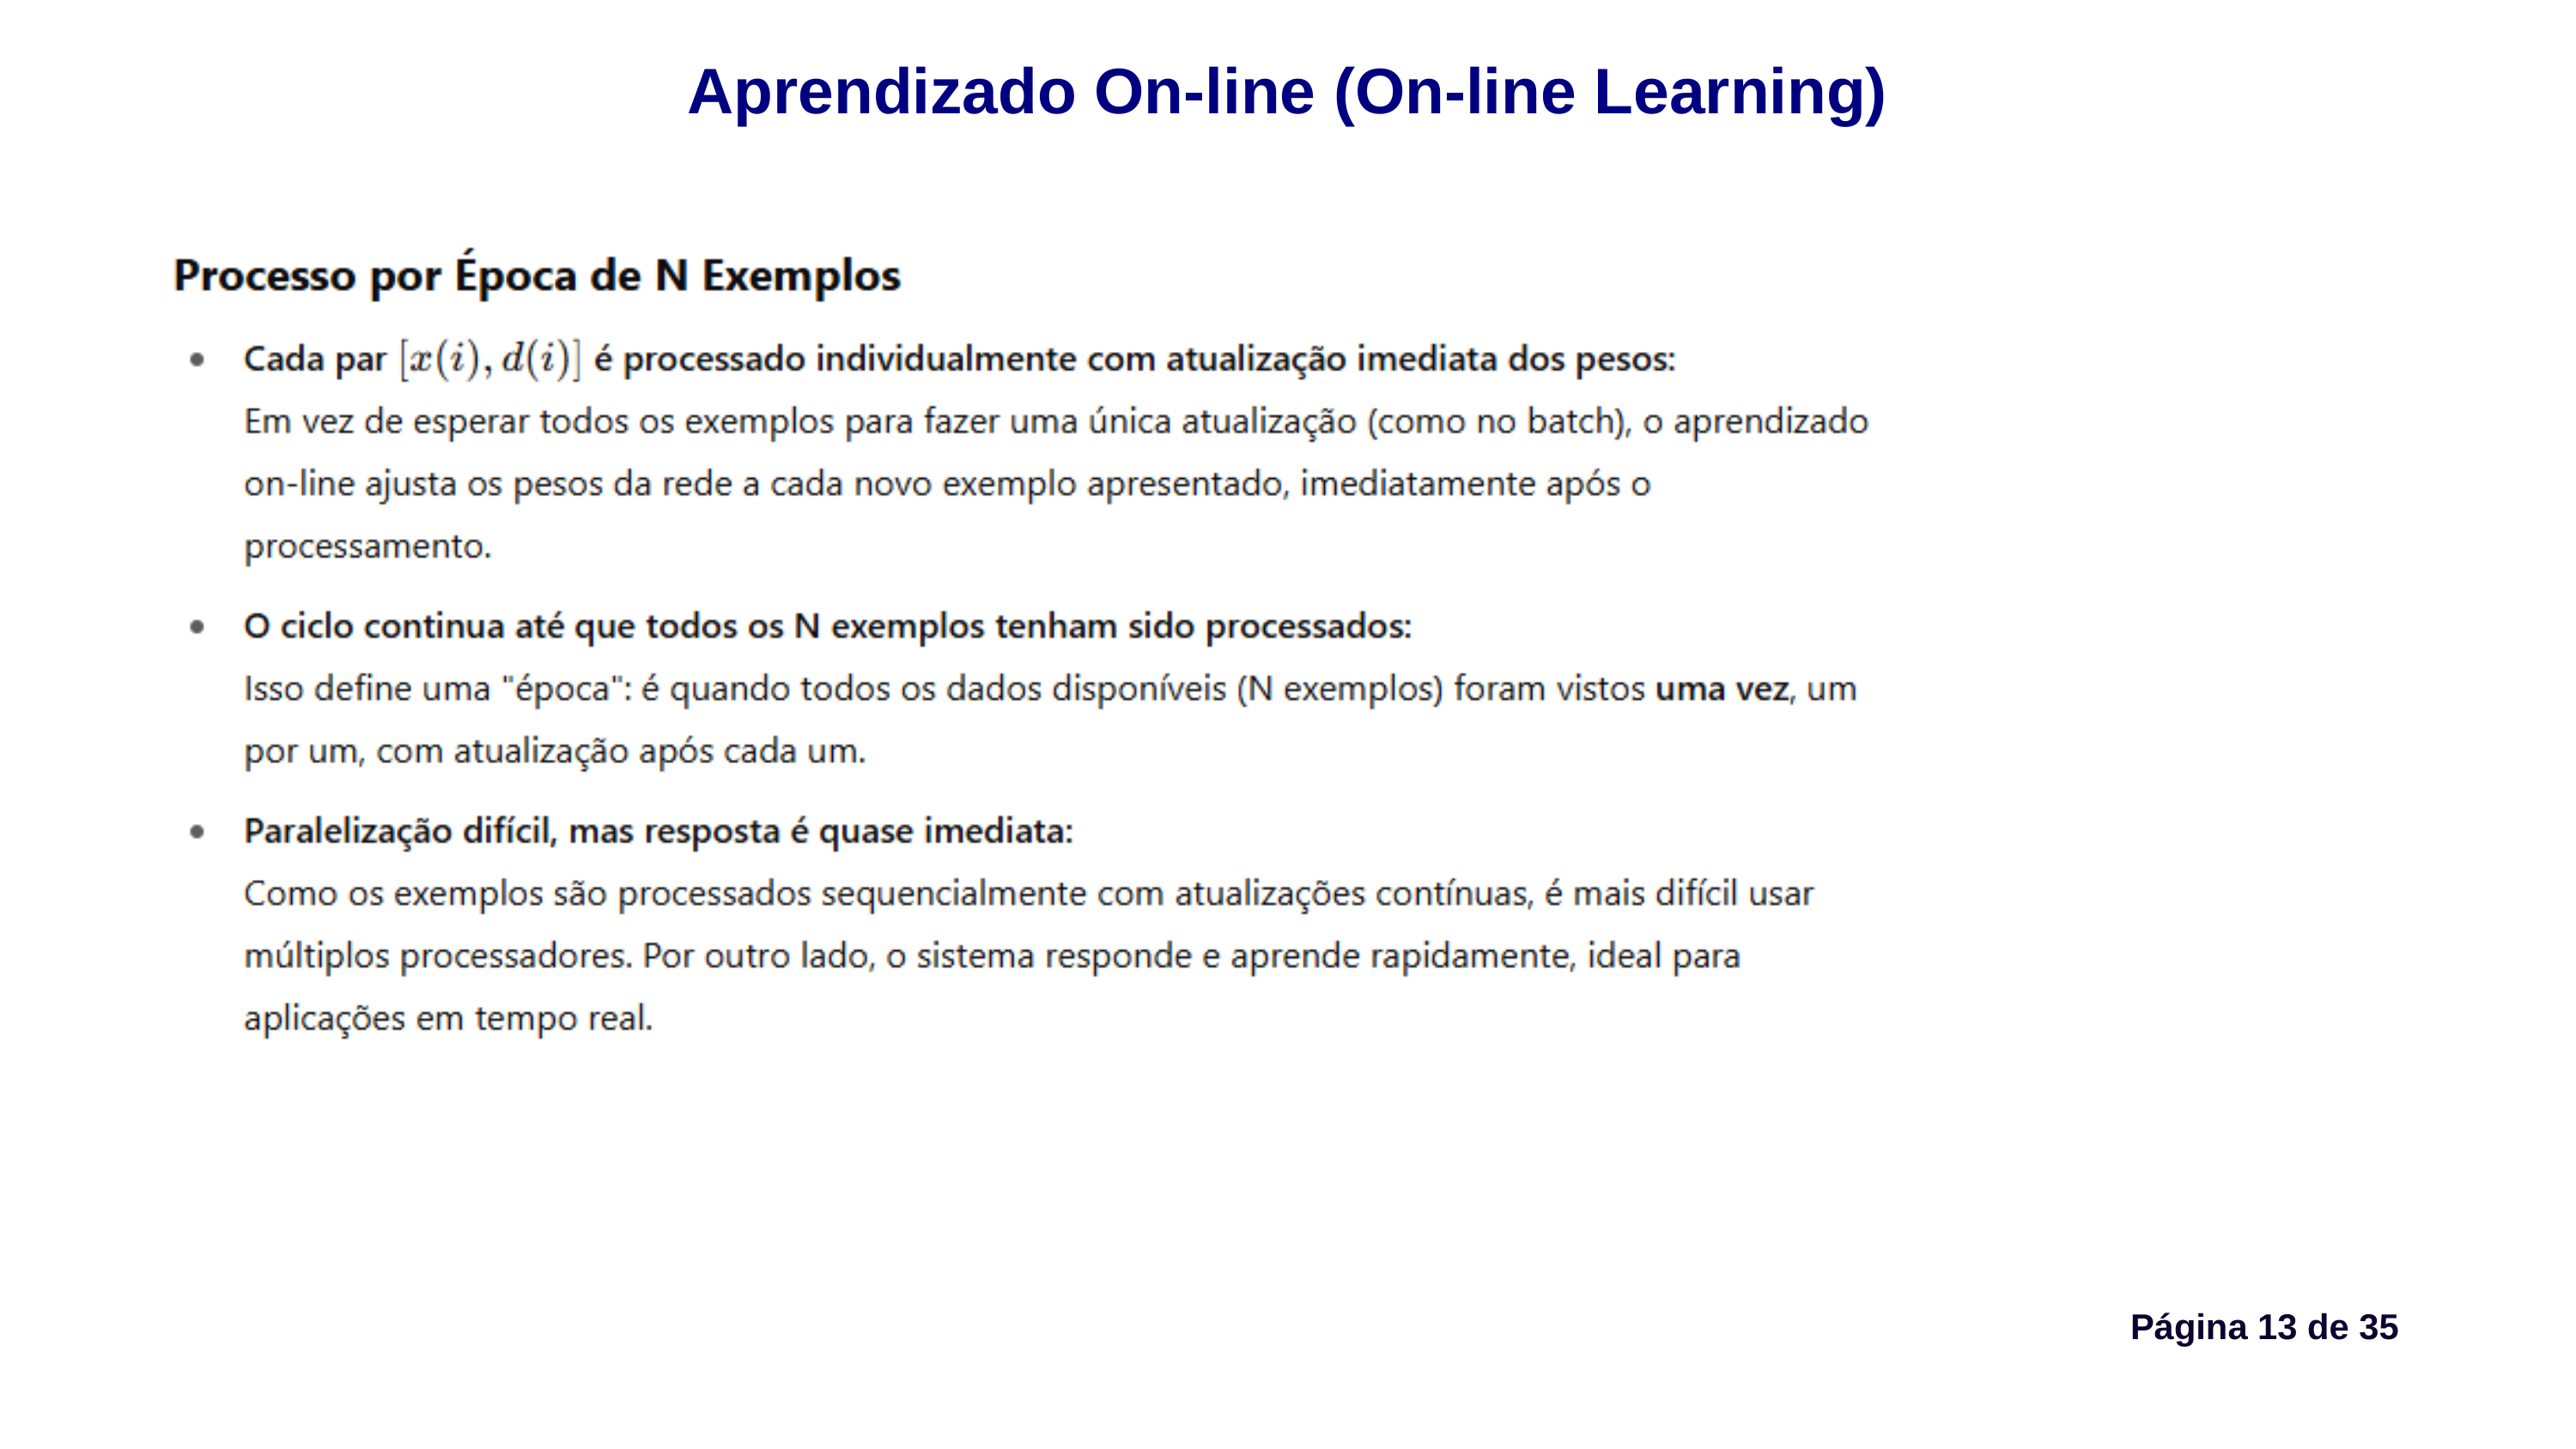

Aprendizado On-line (On-line Learning)

Página 13 de 35